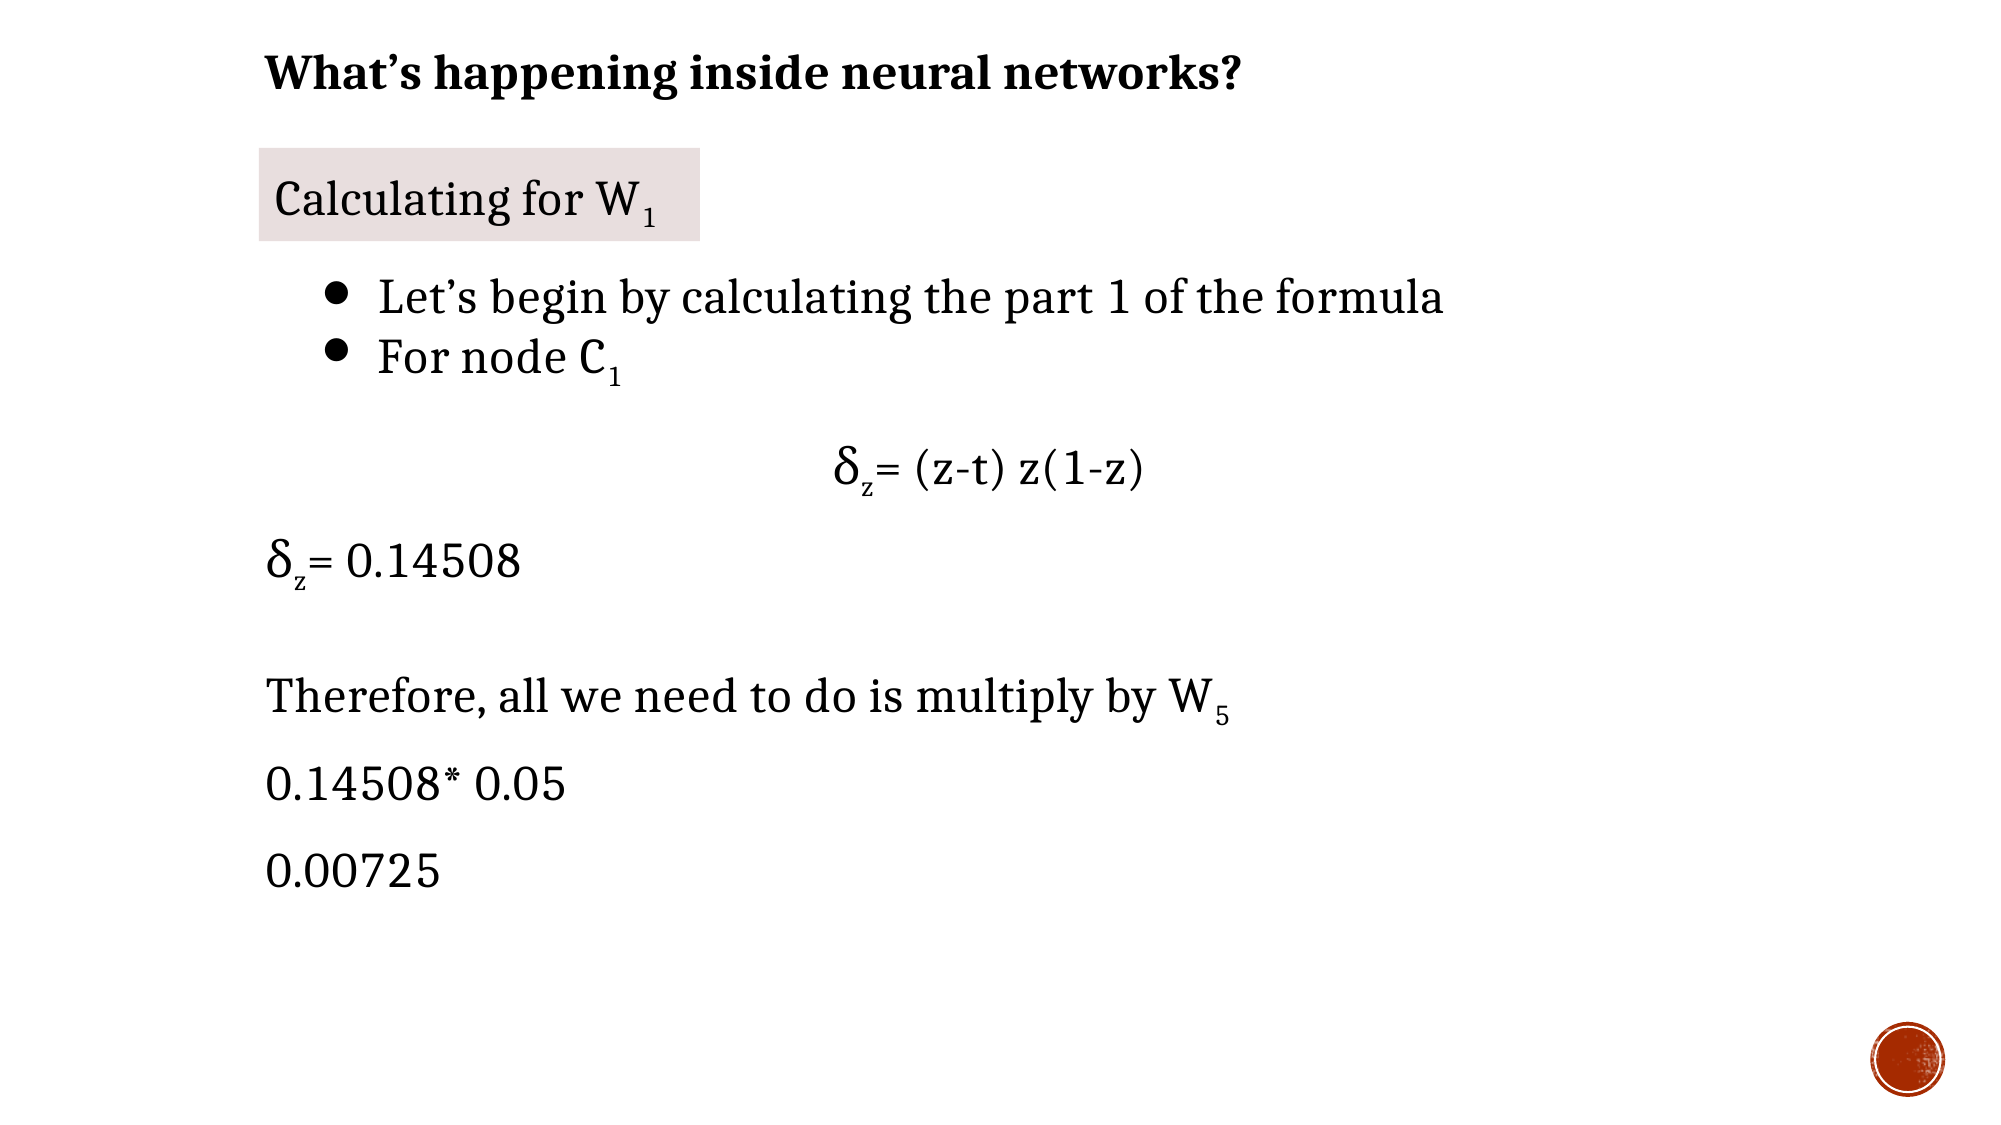

What’s happening inside neural networks?
Calculating for W1
Let’s begin by calculating the part 1 of the formula
For node C1
δz= (z-t) z(1-z)
δz= 0.14508
Therefore, all we need to do is multiply by W5
0.14508* 0.05
0.00725